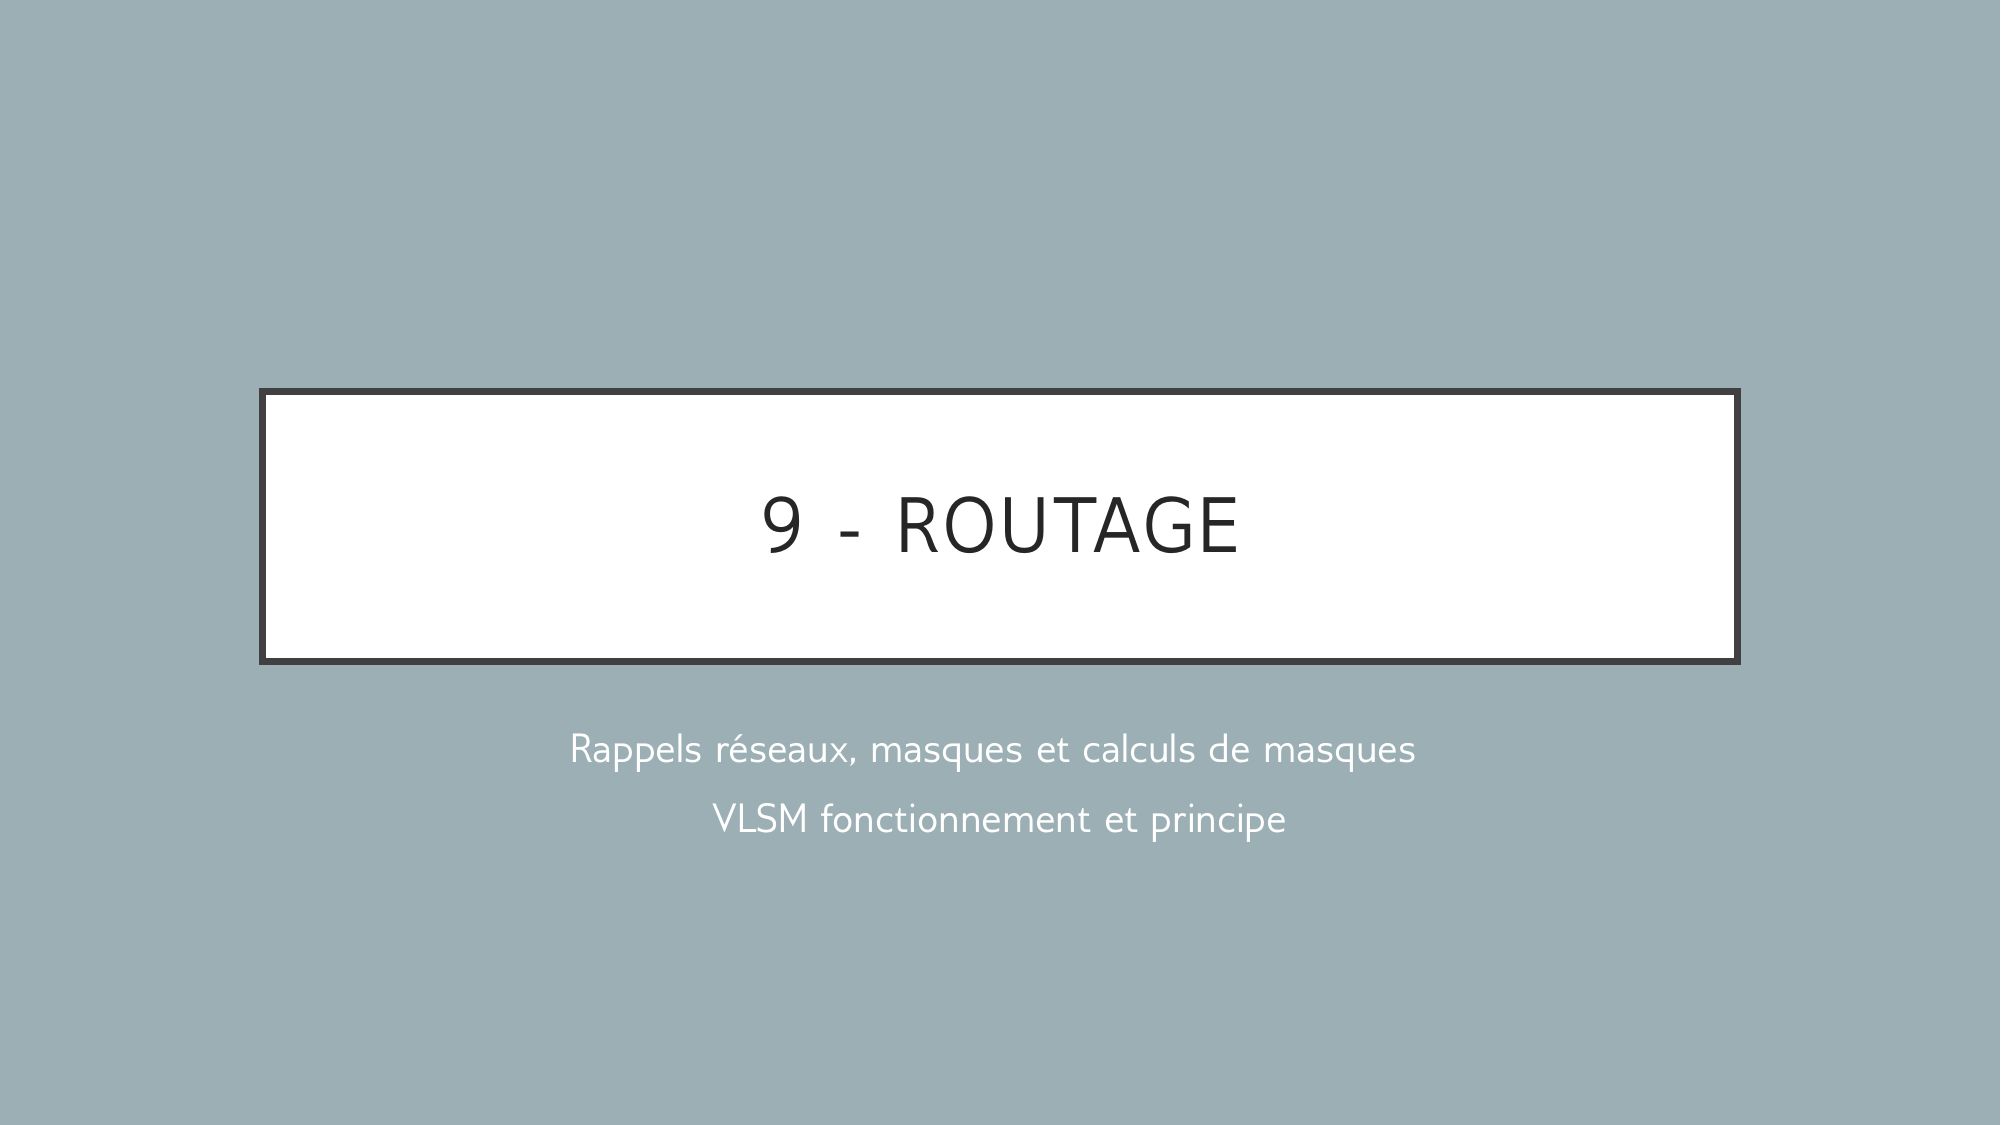

# 9 - ROUTAGE
Rappels réseaux, masques et calculs de masques
VLSM fonctionnement et principe